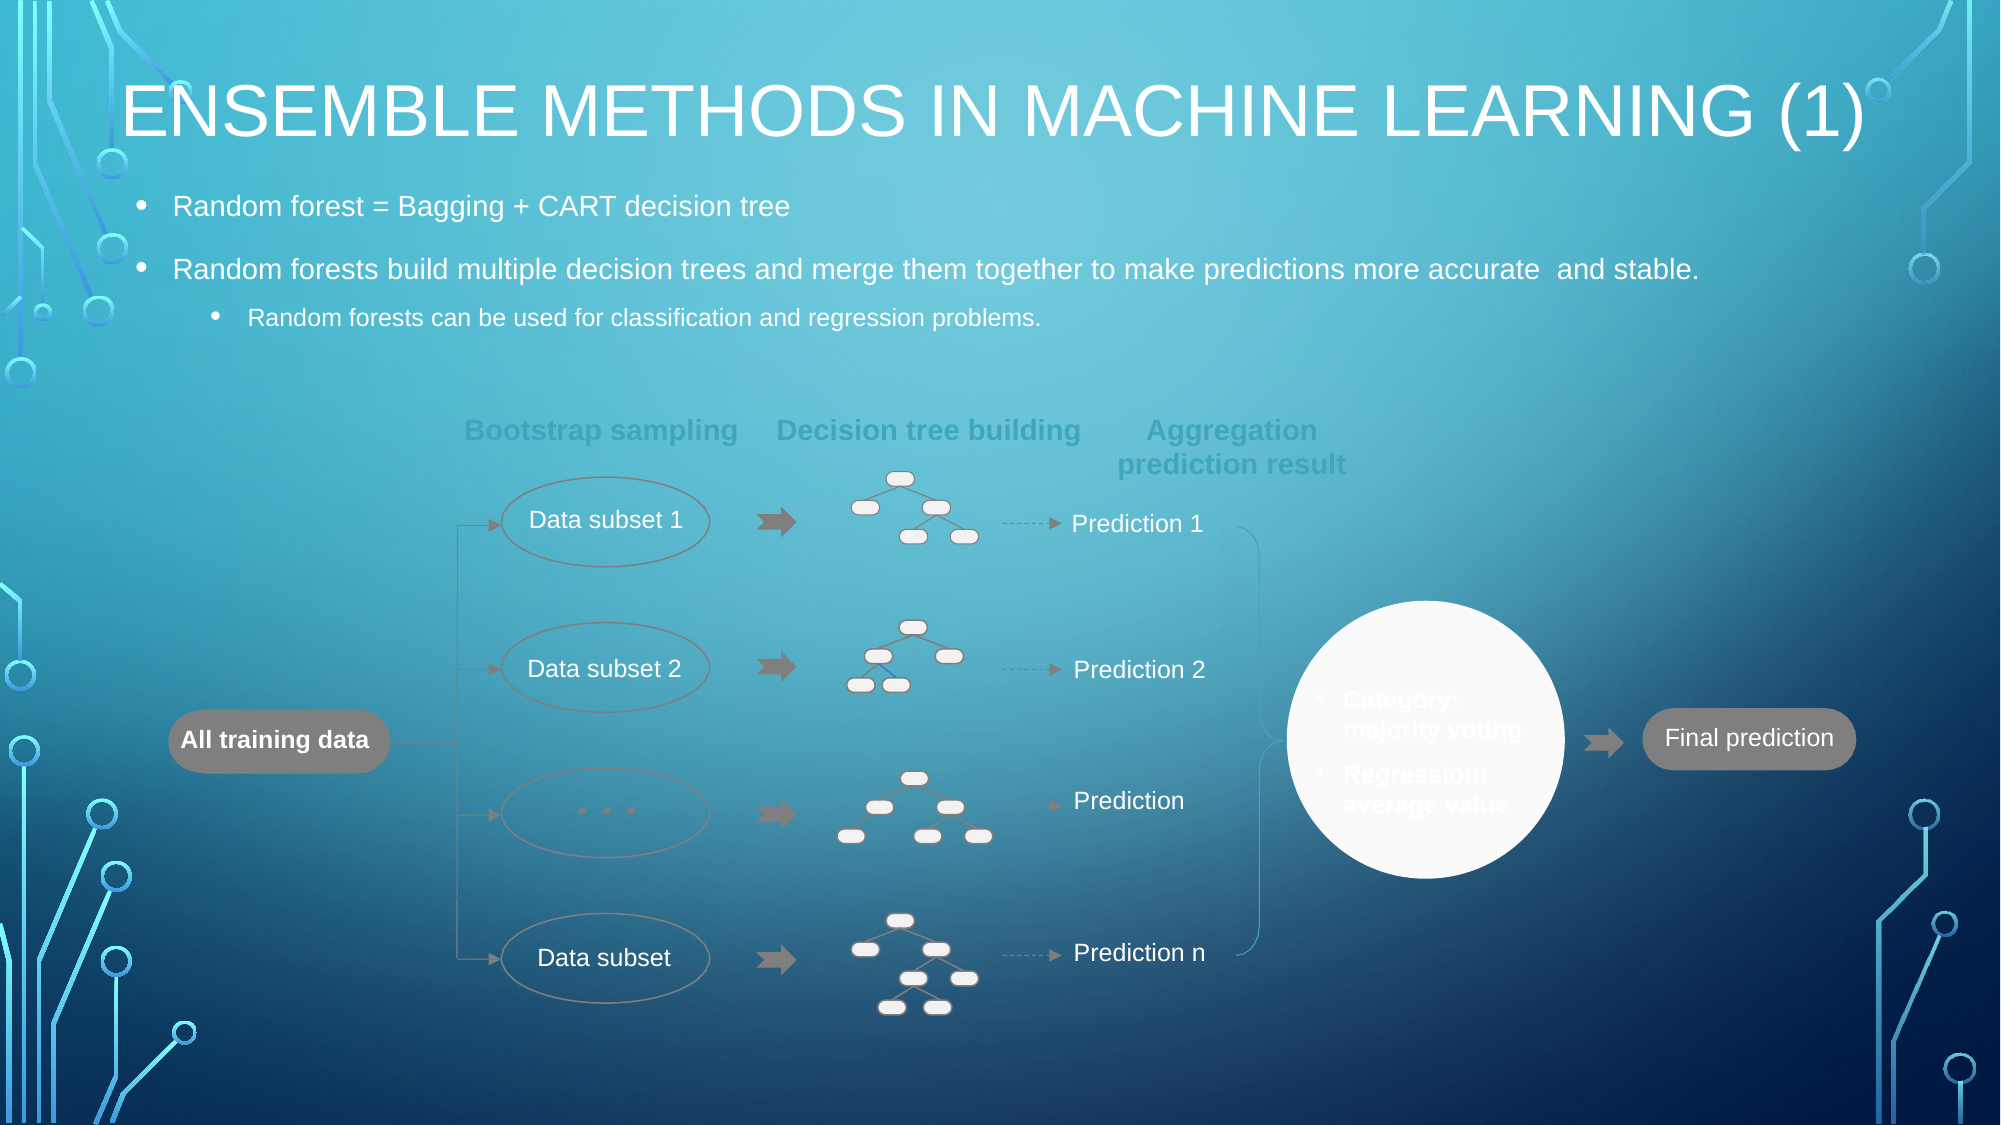

# Ensemble Methods in Machine Learning (1)
Random forest = Bagging + CART decision tree
Random forests build multiple decision trees and merge them together to make predictions more accurate  and stable.
Random forests can be used for classification and regression problems.
Bootstrap sampling
Decision tree building
Aggregation prediction result

Data subset 1
Prediction 1

Prediction 2
Data subset 2

Category: majority voting

Final prediction
All training data

Regression: average value

Prediction

Prediction n
Data subset